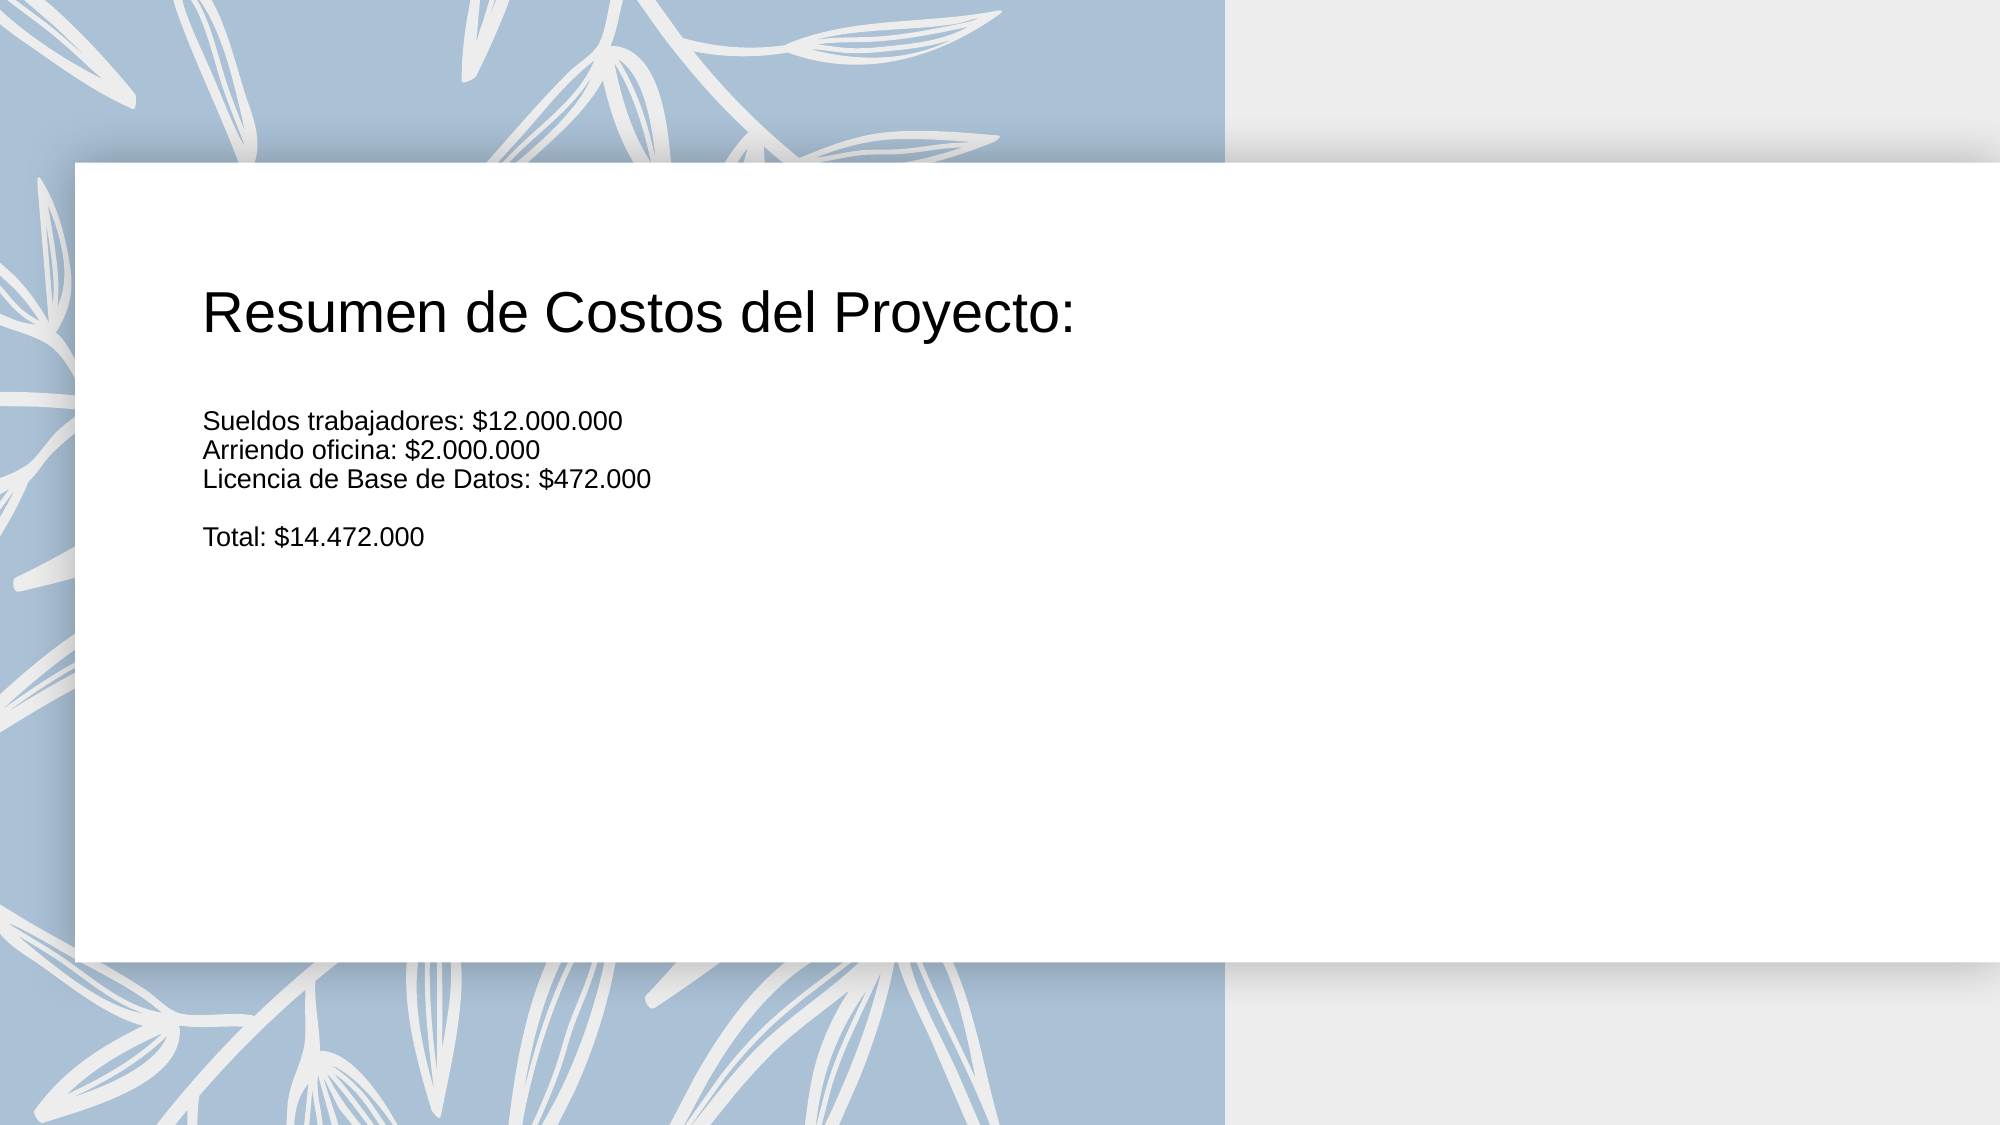

# Resumen de Costos del Proyecto: Sueldos trabajadores: $12.000.000 Arriendo oficina: $2.000.000 Licencia de Base de Datos: $472.000 Total: $14.472.000